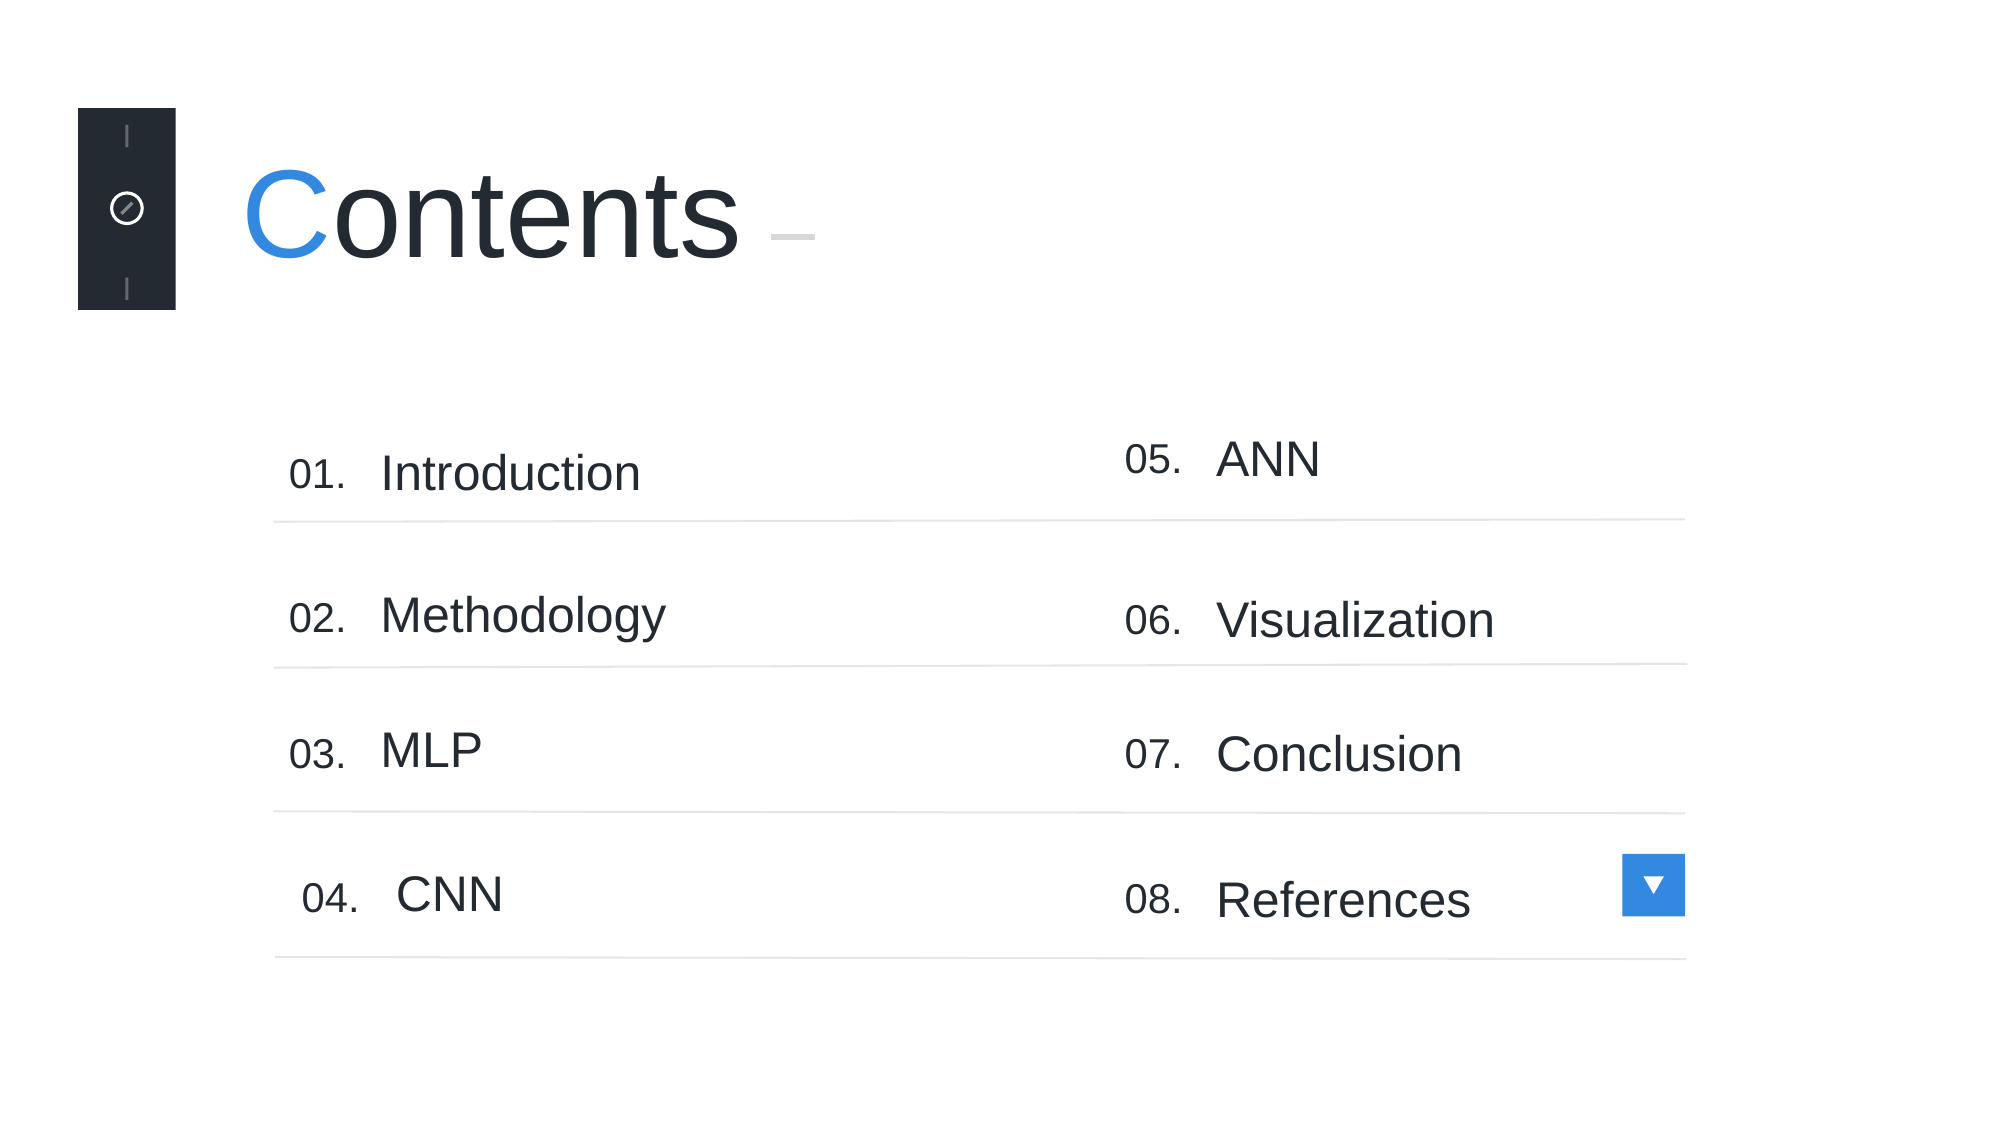

Contents

ANN
05.
Introduction
01.
Methodology
Visualization
02.
06.
MLP
Conclusion
03.
07.
CNN

References
 04.
08.